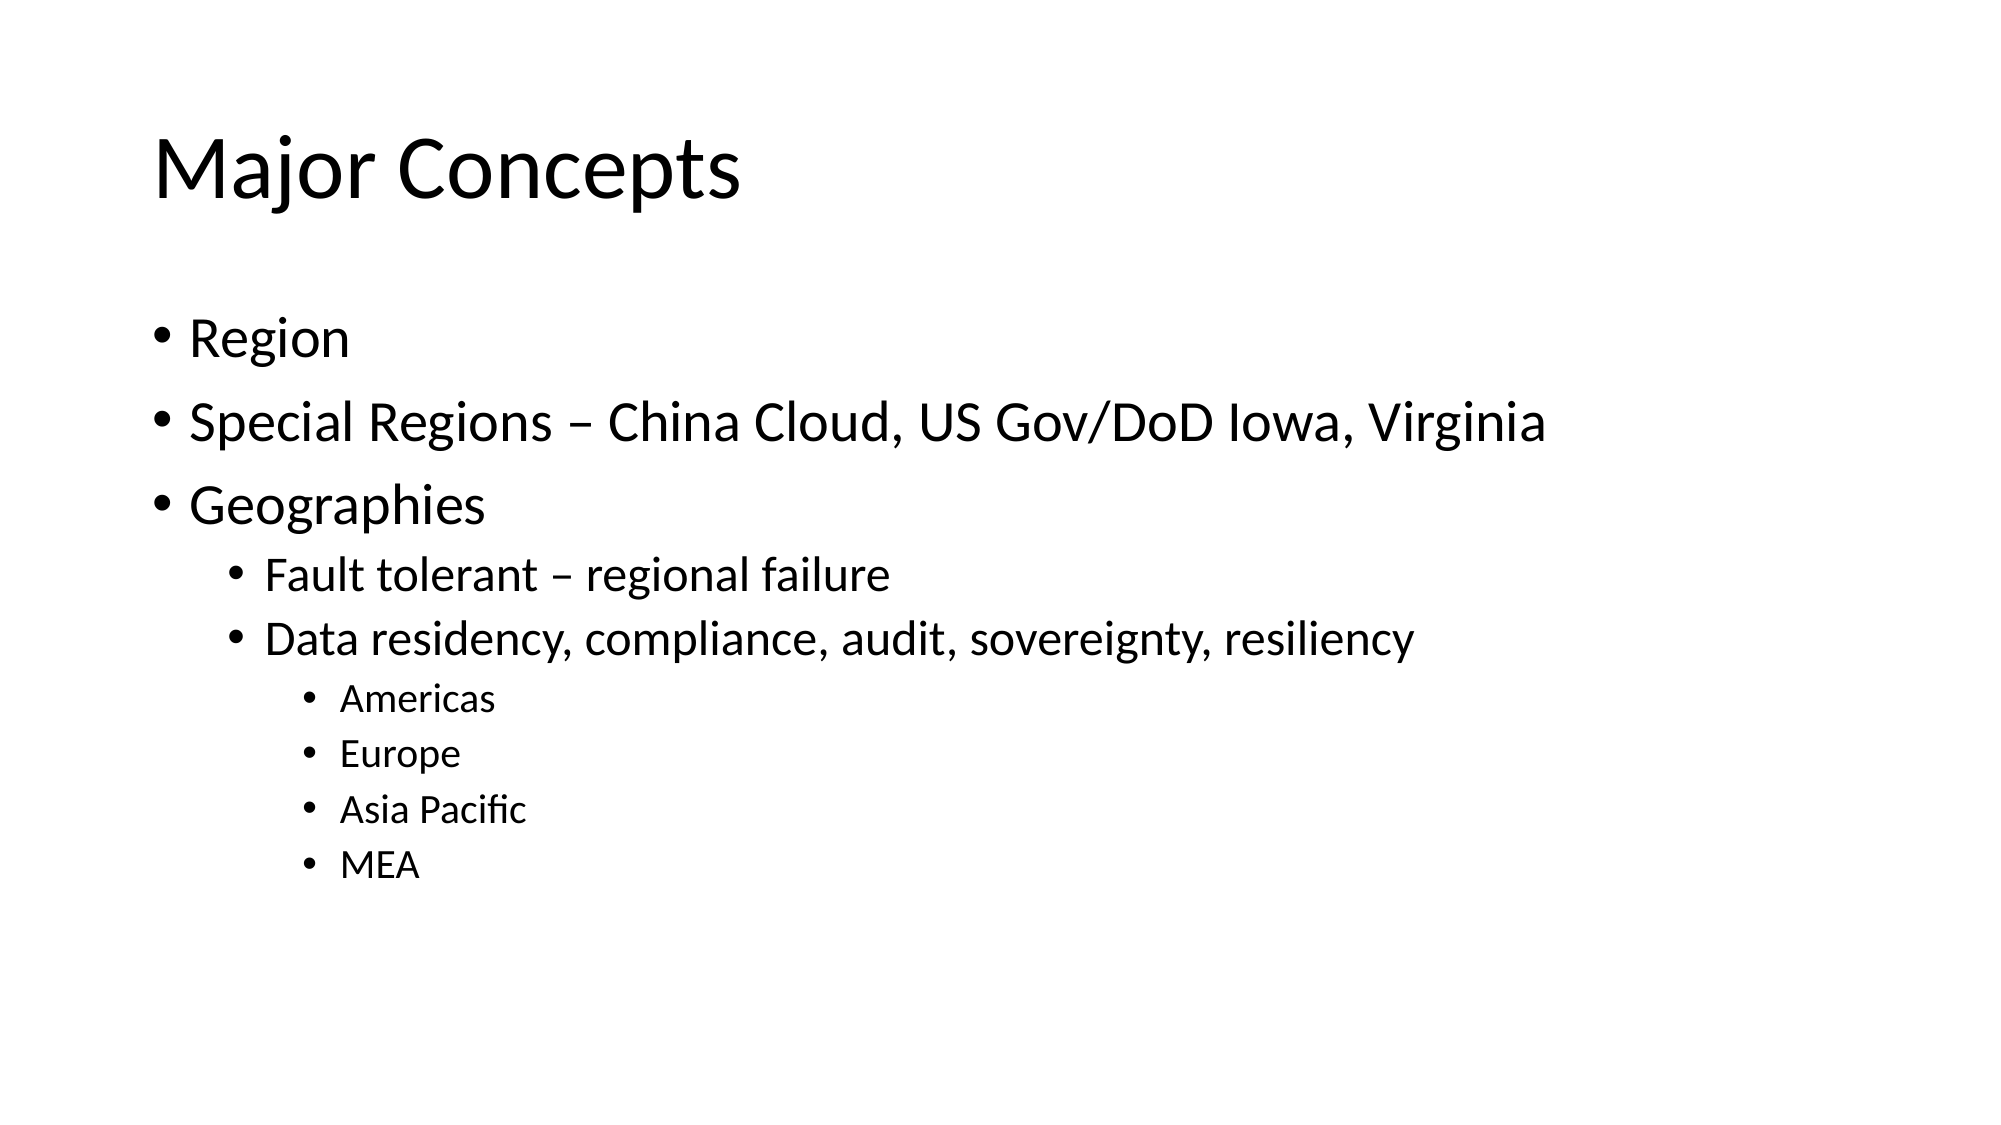

# Major Concepts
Region
Special Regions – China Cloud, US Gov/DoD Iowa, Virginia
Geographies
Fault tolerant – regional failure
Data residency, compliance, audit, sovereignty, resiliency
Americas
Europe
Asia Pacific
MEA